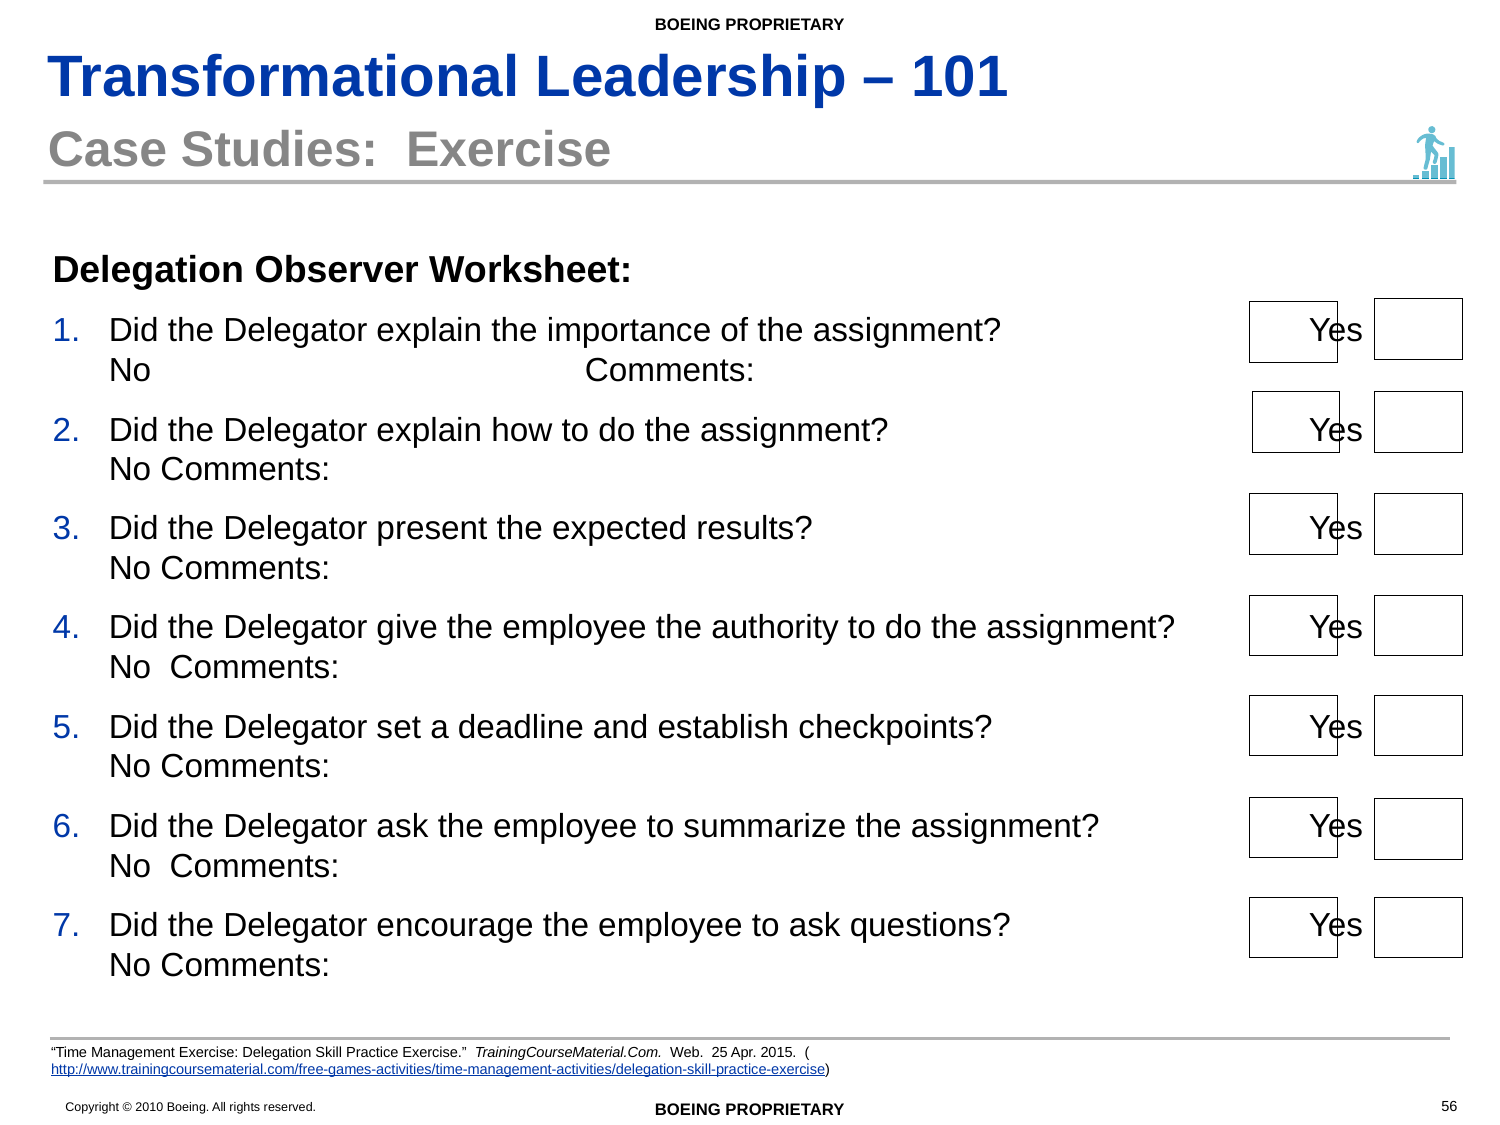

# Case Studies:  Exercise
Delegation Observer Worksheet:

Did the Delegator explain the importance of the assignment?       		Yes	No                                               Comments:
Did the Delegator explain how to do the assignment?			Yes	No Comments:
Did the Delegator present the expected results?				Yes	No Comments:
Did the Delegator give the employee the authority to do the assignment?	Yes	No  Comments:
Did the Delegator set a deadline and establish checkpoints?			Yes	No Comments:
Did the Delegator ask the employee to summarize the assignment?		Yes	No  Comments:
Did the Delegator encourage the employee to ask questions?		Yes	No Comments:

“Time Management Exercise: Delegation Skill Practice Exercise.”  TrainingCourseMaterial.Com.  Web.  25 Apr. 2015.  (http://www.trainingcoursematerial.com/free-games-activities/time-management-activities/delegation-skill-practice-exercise)
56